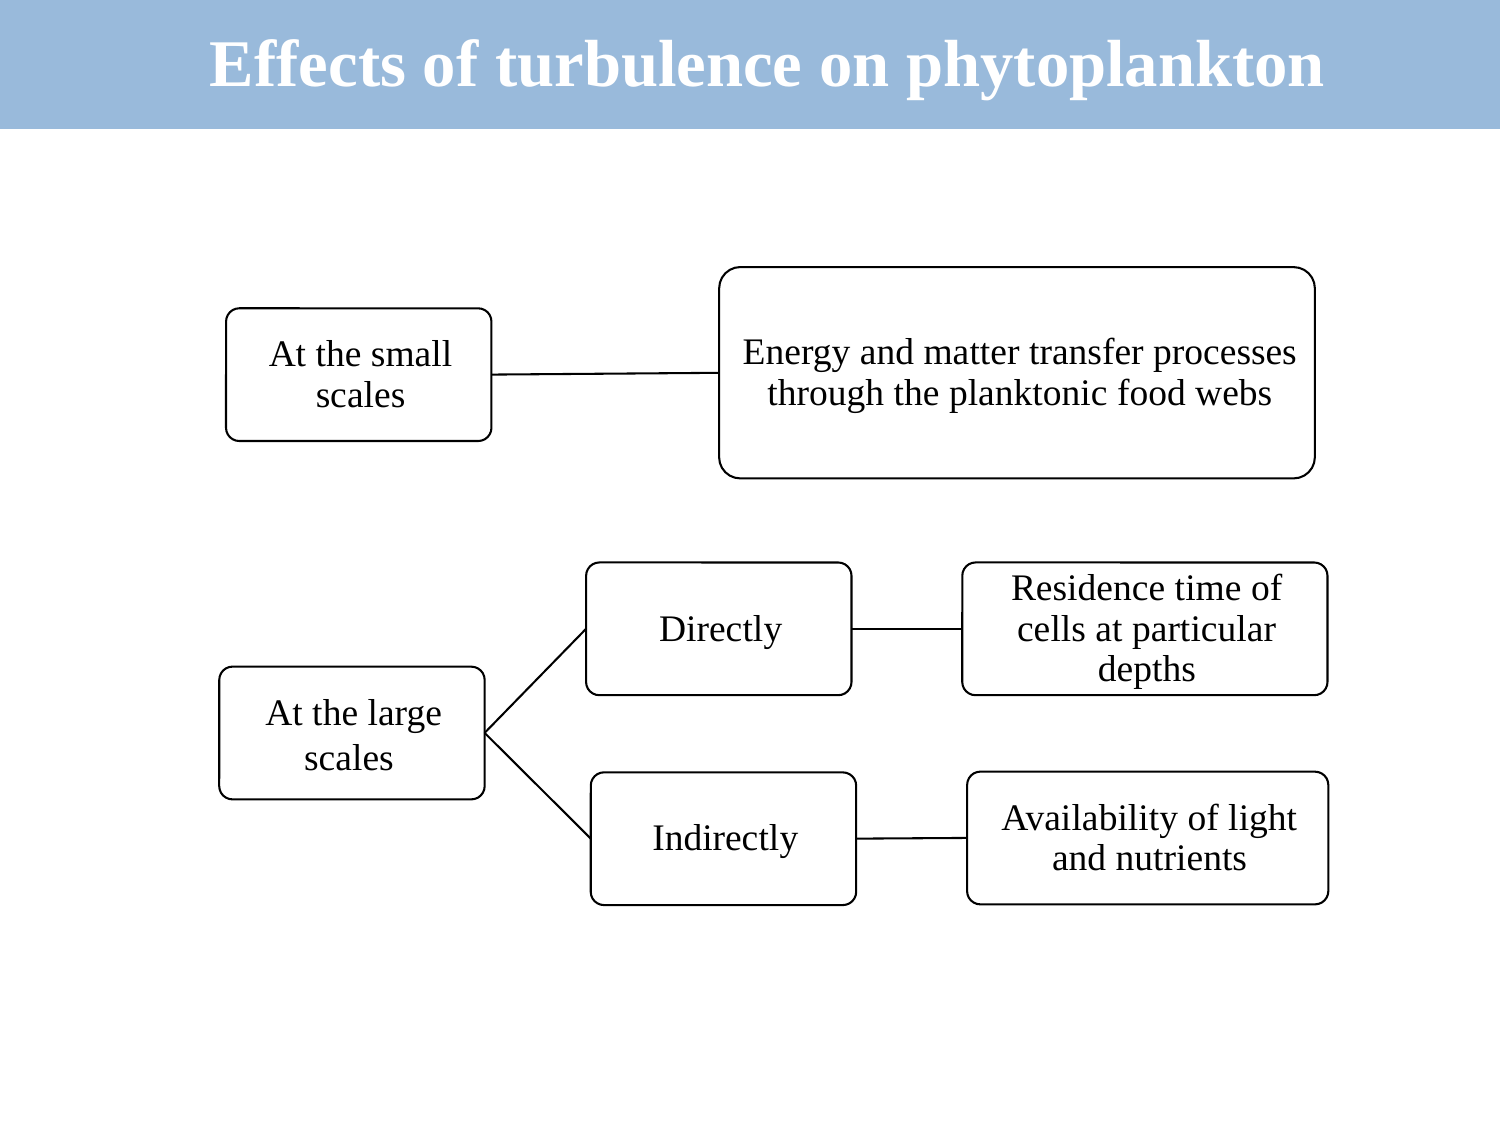

Effects of turbulence on phytoplankton
At the large scales

Directly

Residence time of cells at particular depths

Indirectly

Availability of light and nutrients
At the small scales

Energy and matter transfer processes through the planktonic food webs